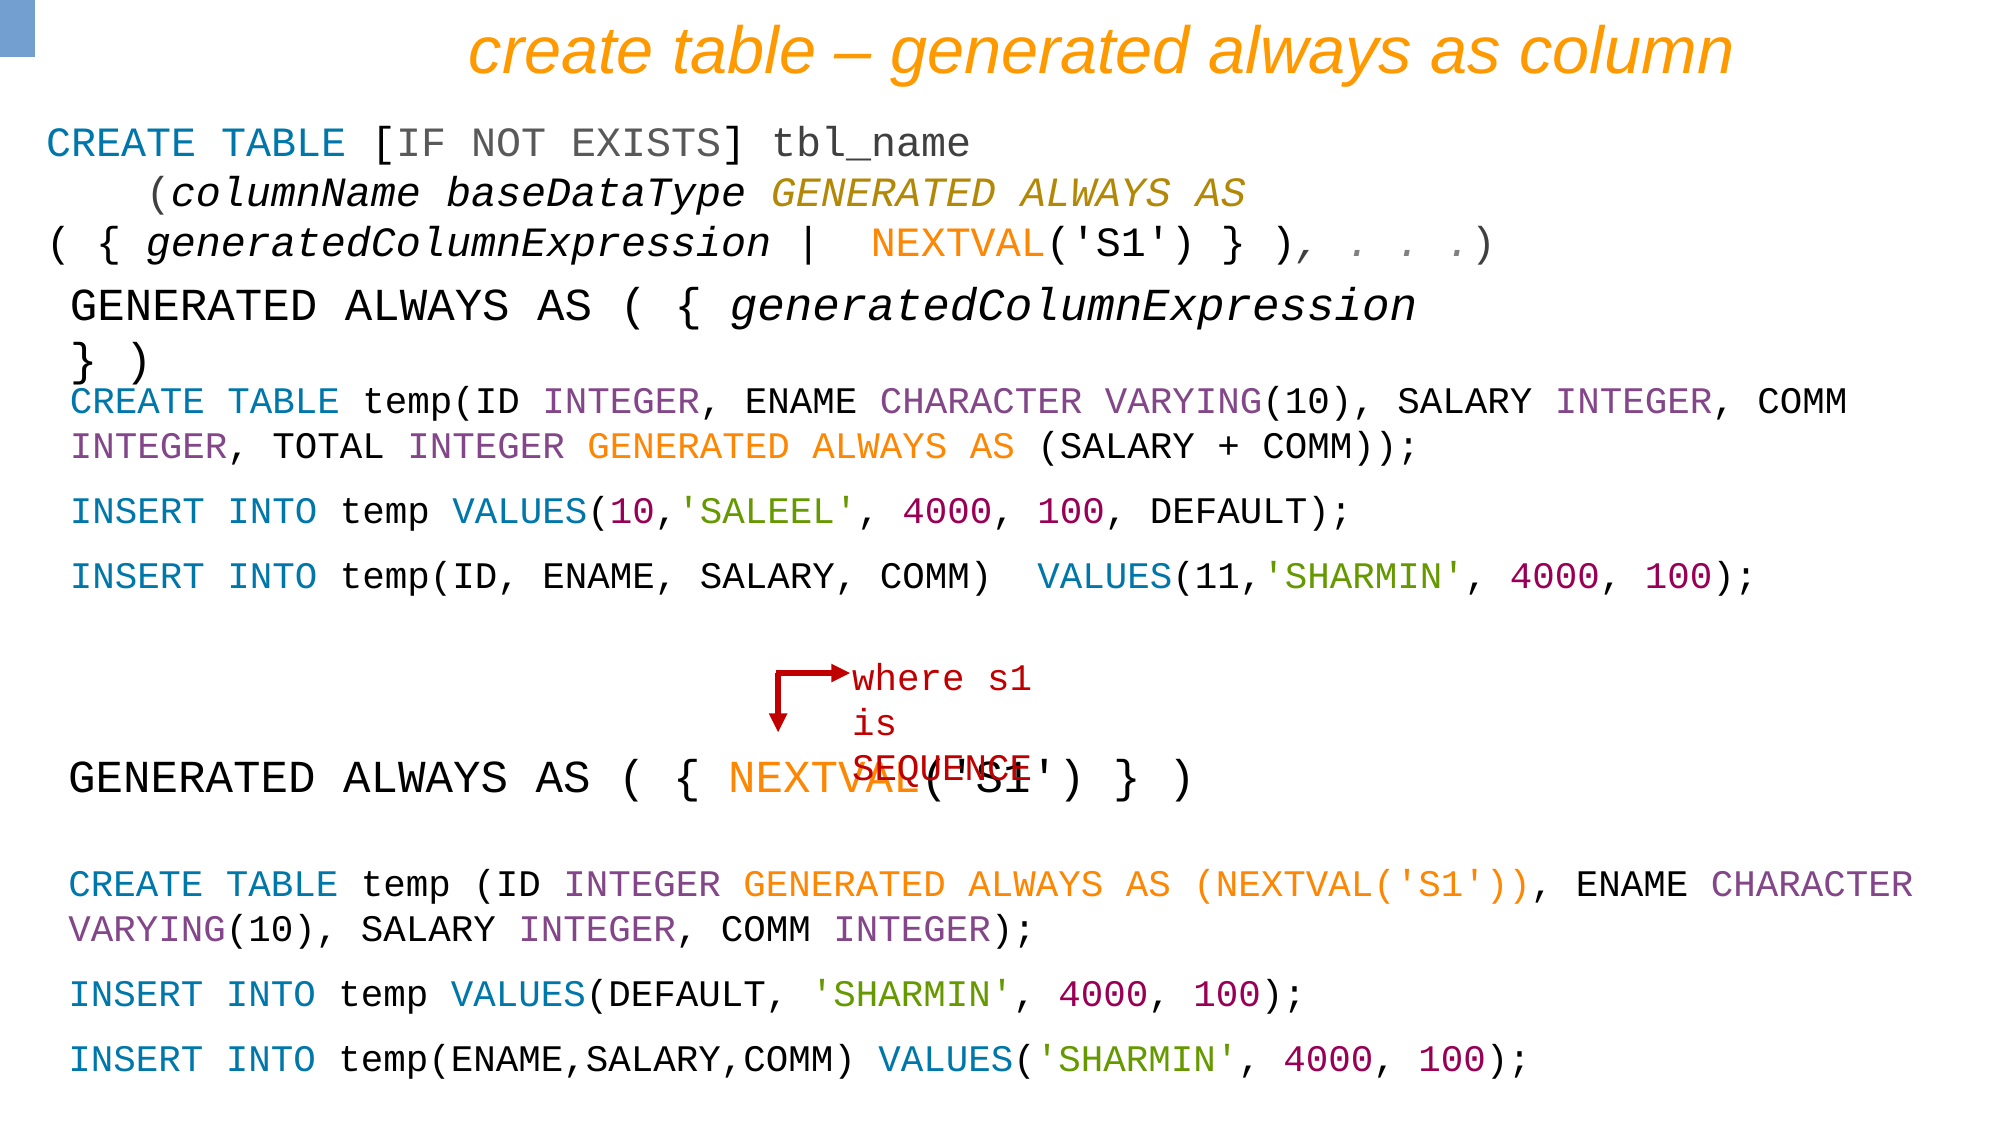

create table – generated always as column
CREATE TABLE [IF NOT EXISTS] tbl_name
    (columnName baseDataType GENERATED ALWAYS AS ( { generatedColumnExpression |  NEXTVAL('S1') } ), . . .)

GENERATED ALWAYS AS ( { generatedColumnExpression } )
CREATE TABLE temp(ID INTEGER, ENAME CHARACTER VARYING(10), SALARY INTEGER, COMM INTEGER, TOTAL INTEGER GENERATED ALWAYS AS (SALARY + COMM));

INSERT INTO temp VALUES(10,'SALEEL', 4000, 100, DEFAULT);

INSERT INTO temp(ID, ENAME, SALARY, COMM)  VALUES(11,'SHARMIN', 4000, 100);
where s1 is SEQUENCE
GENERATED ALWAYS AS ( { NEXTVAL('S1') } )
CREATE TABLE temp (ID INTEGER GENERATED ALWAYS AS (NEXTVAL('S1')), ENAME CHARACTER VARYING(10), SALARY INTEGER, COMM INTEGER);

INSERT INTO temp VALUES(DEFAULT, 'SHARMIN', 4000, 100);

INSERT INTO temp(ENAME,SALARY,COMM) VALUES('SHARMIN', 4000, 100);